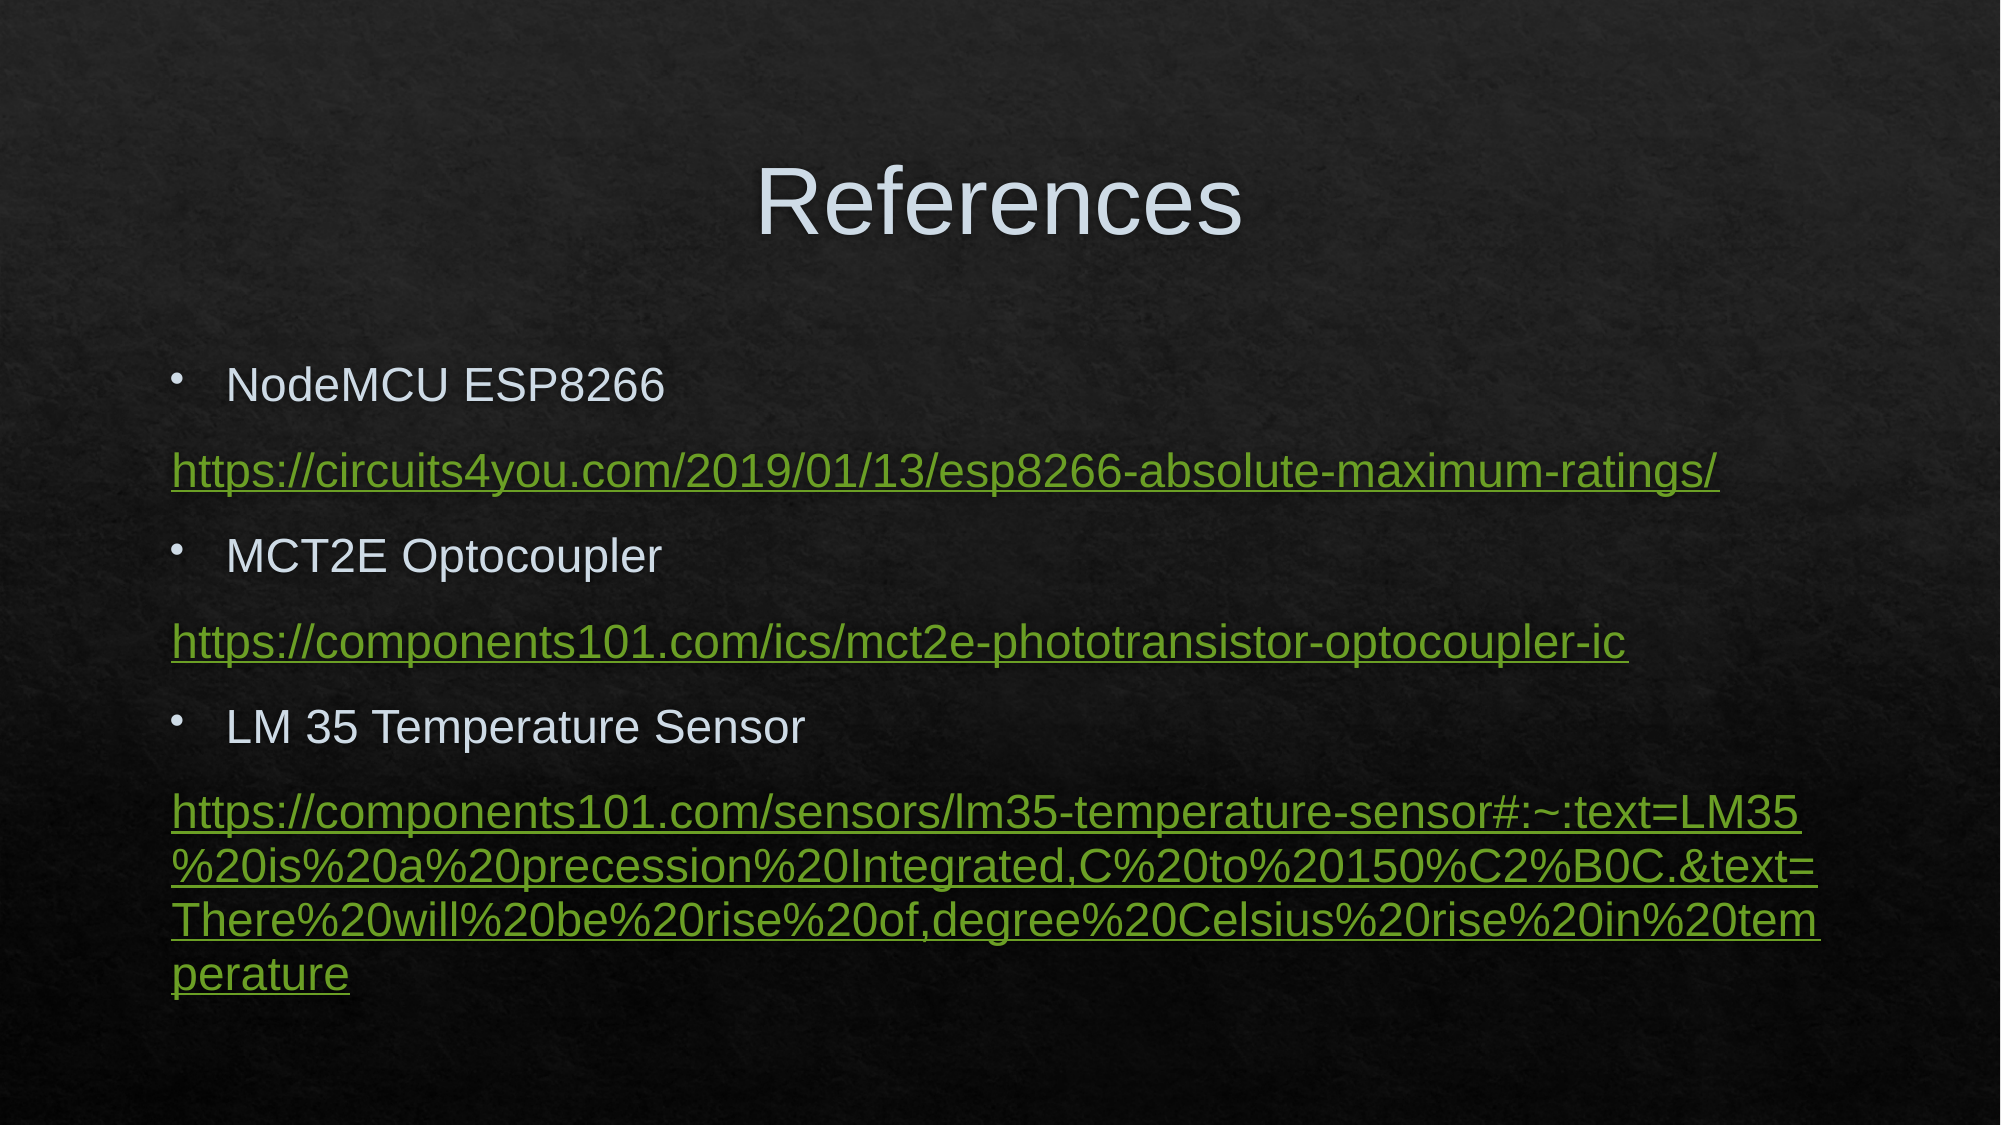

# References
NodeMCU ESP8266
https://circuits4you.com/2019/01/13/esp8266-absolute-maximum-ratings/
MCT2E Optocoupler
https://components101.com/ics/mct2e-phototransistor-optocoupler-ic
LM 35 Temperature Sensor
https://components101.com/sensors/lm35-temperature-sensor#:~:text=LM35%20is%20a%20precession%20Integrated,C%20to%20150%C2%B0C.&text=There%20will%20be%20rise%20of,degree%20Celsius%20rise%20in%20temperature